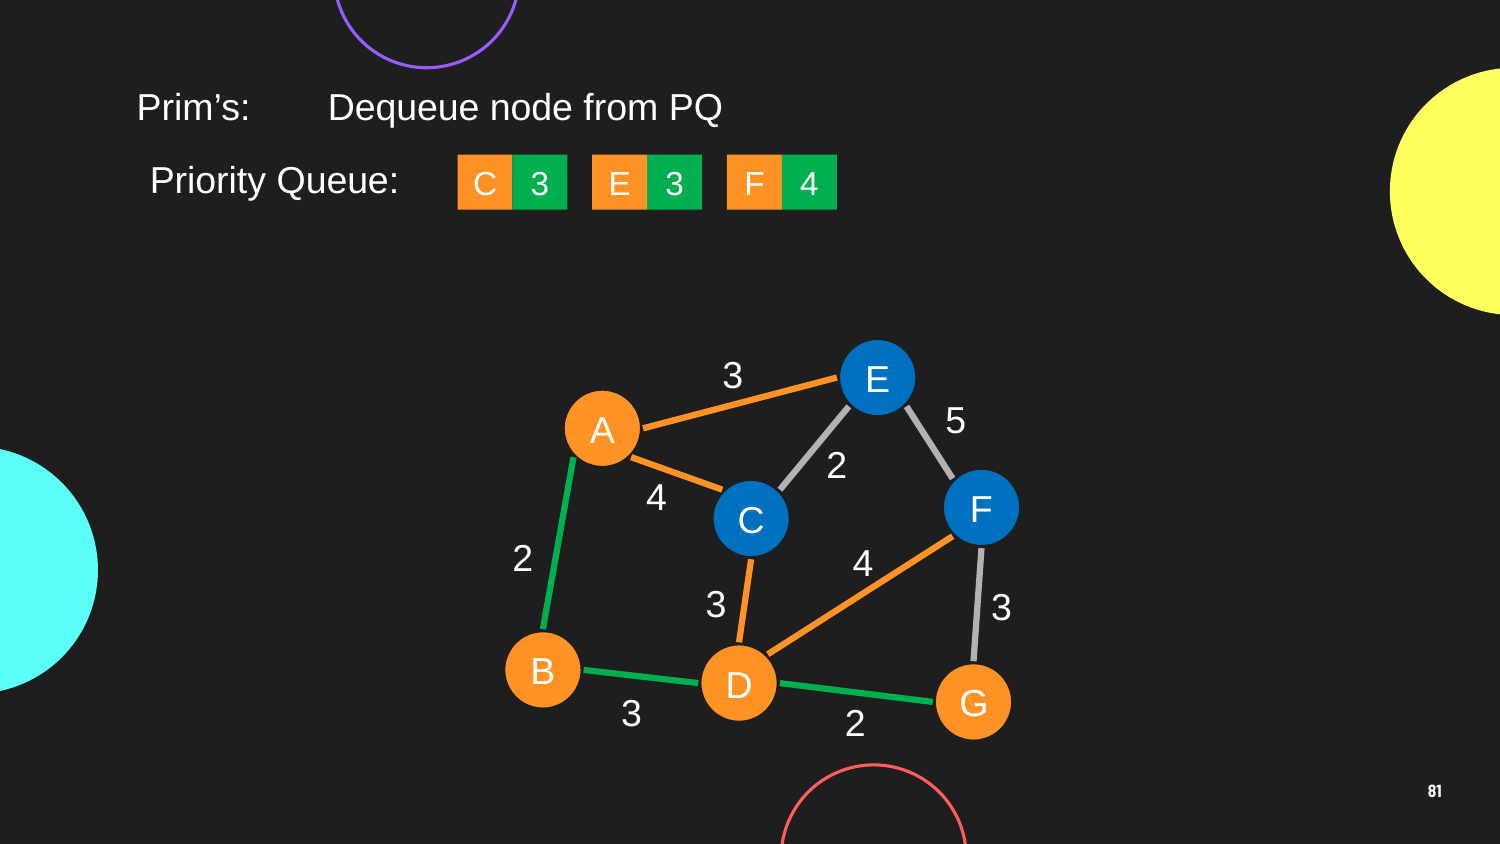

Prim’s:
Dequeue node from PQ
Priority Queue:
C
3
E
3
F
4
E
3
A
5
2
4
F
C
2
4
3
3
B
D
G
3
2
81